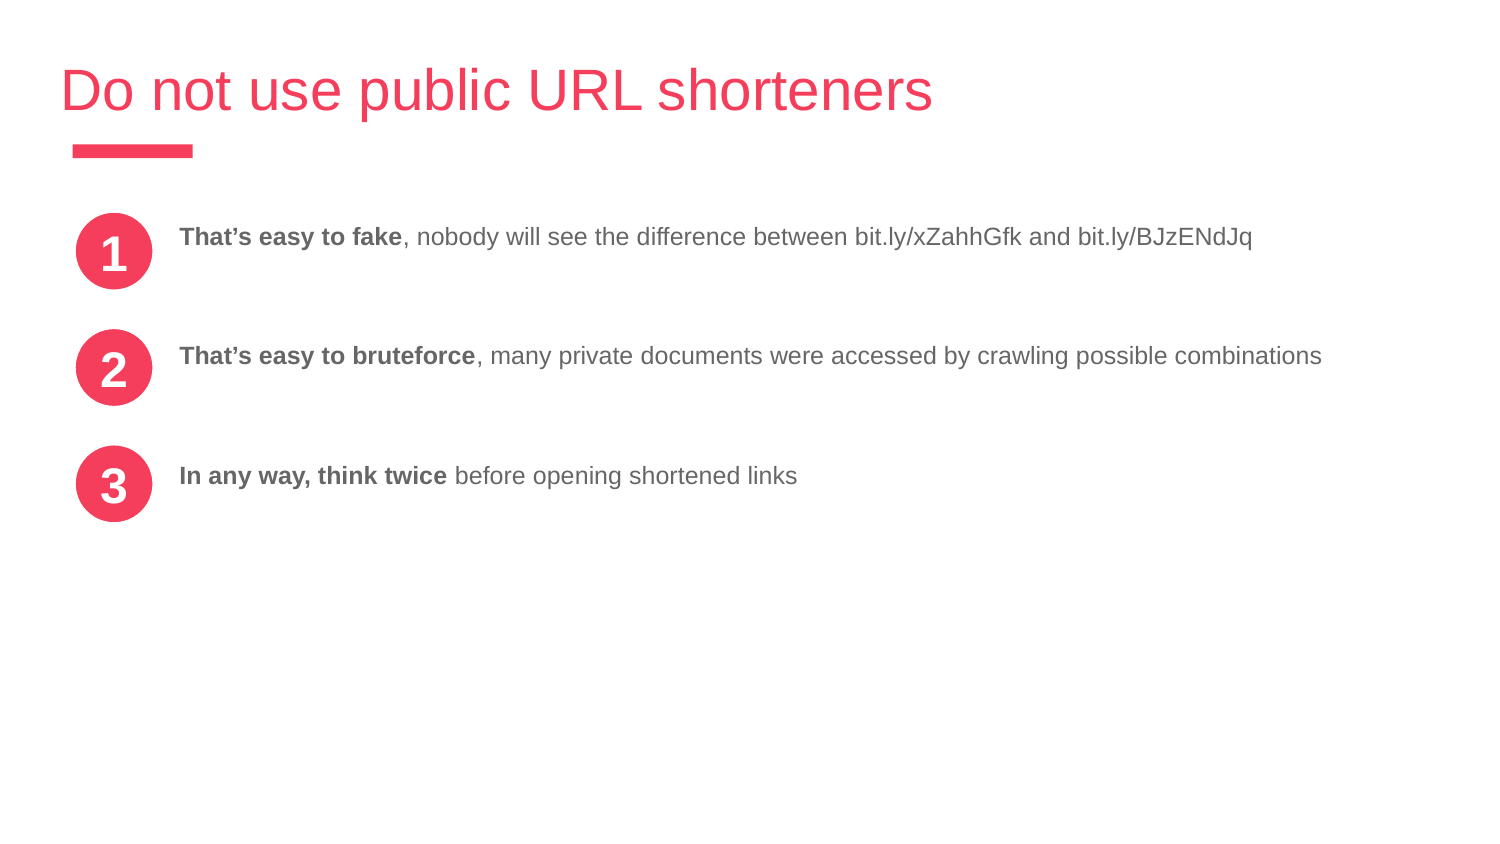

Do not use public URL shorteners

That’s easy to fake, nobody will see the difference between bit.ly/xZahhGfk and bit.ly/BJzENdJq
1
That’s easy to bruteforce, many private documents were accessed by crawling possible combinations
2
3
In any way, think twice before opening shortened links